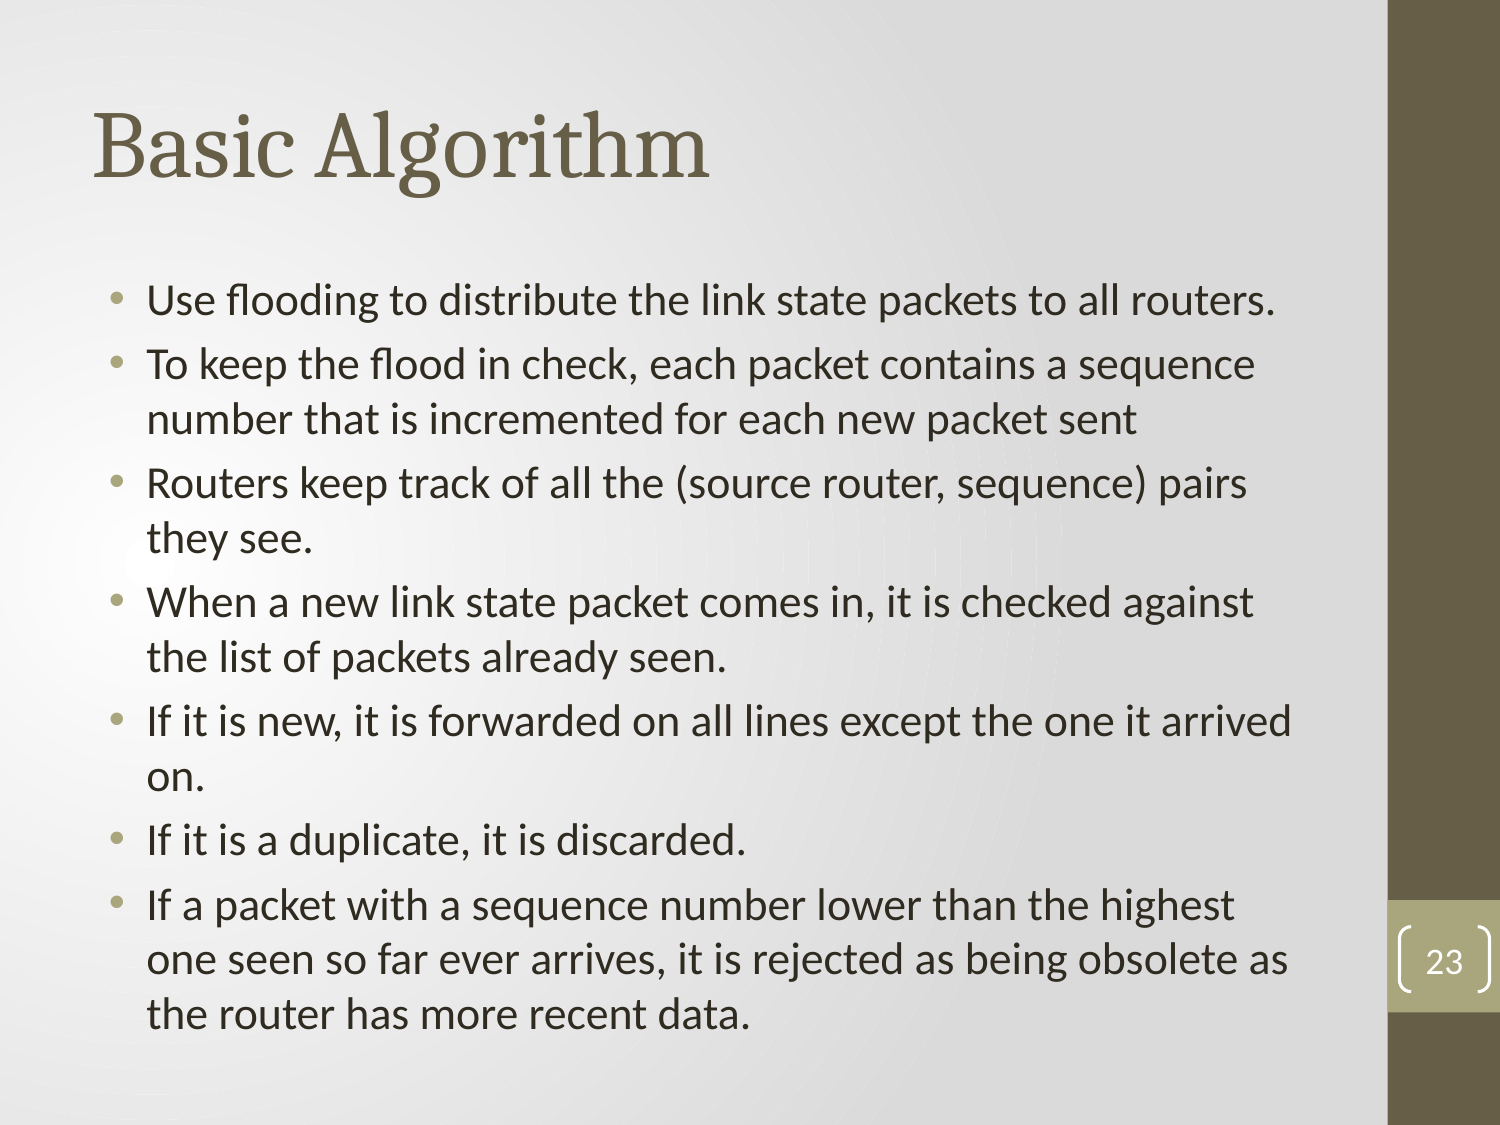

# Basic Algorithm
Use flooding to distribute the link state packets to all routers.
To keep the flood in check, each packet contains a sequence number that is incremented for each new packet sent
Routers keep track of all the (source router, sequence) pairs they see.
When a new link state packet comes in, it is checked against the list of packets already seen.
If it is new, it is forwarded on all lines except the one it arrived on.
If it is a duplicate, it is discarded.
If a packet with a sequence number lower than the highest one seen so far ever arrives, it is rejected as being obsolete as the router has more recent data.
23